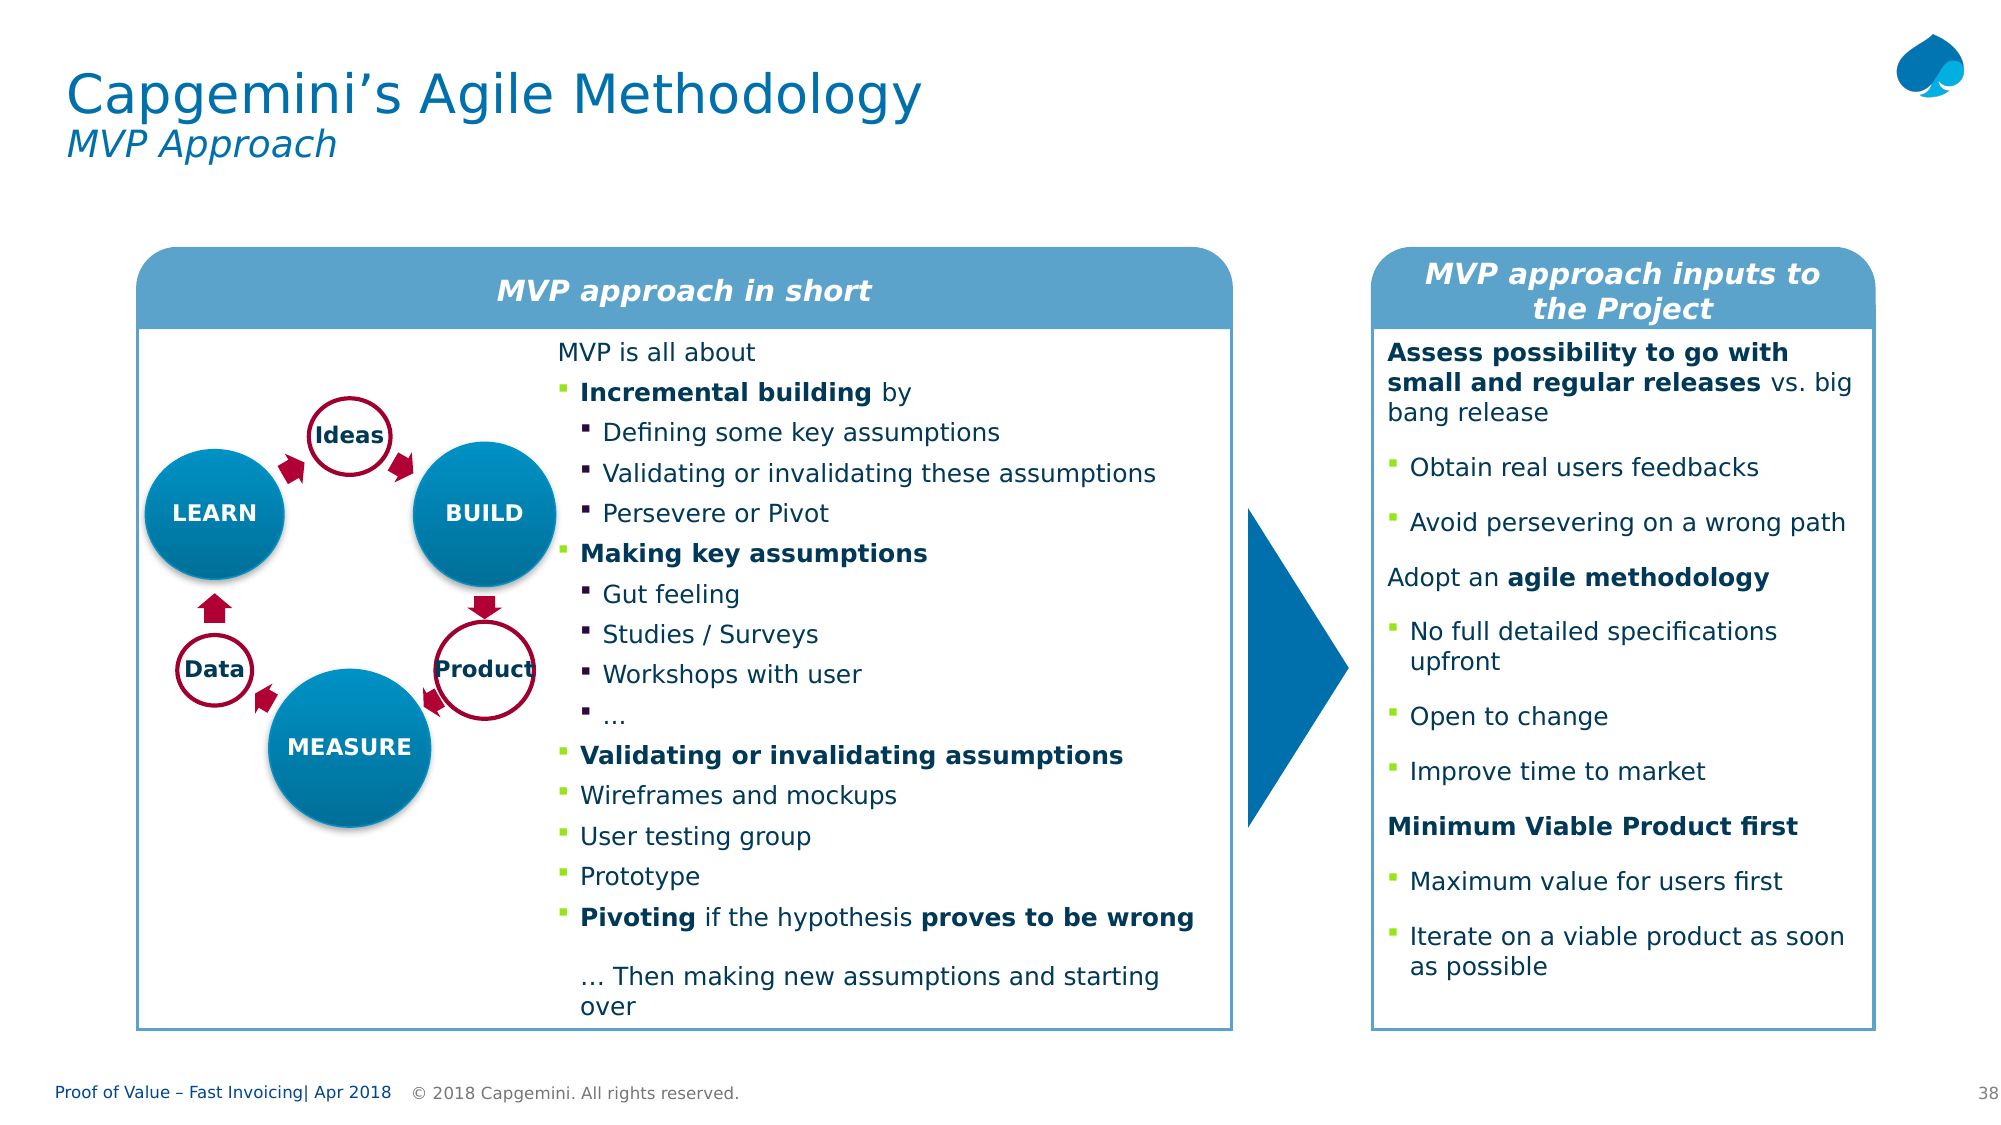

# Capgemini’s Agile Methodology MVP Approach
MVP approach in short
MVP approach inputs to the Project
MVP is all about
Incremental building by
Defining some key assumptions
Validating or invalidating these assumptions
Persevere or Pivot
Making key assumptions
Gut feeling
Studies / Surveys
Workshops with user
...
Validating or invalidating assumptions
Wireframes and mockups
User testing group
Prototype
Pivoting if the hypothesis proves to be wrong
… Then making new assumptions and starting over
Assess possibility to go with small and regular releases vs. big bang release
Obtain real users feedbacks
Avoid persevering on a wrong path
Adopt an agile methodology
No full detailed specifications upfront
Open to change
Improve time to market
Minimum Viable Product first
Maximum value for users first
Iterate on a viable product as soon as possible

Ideas
BUILD
LEARN

Product
Data
MEASURE